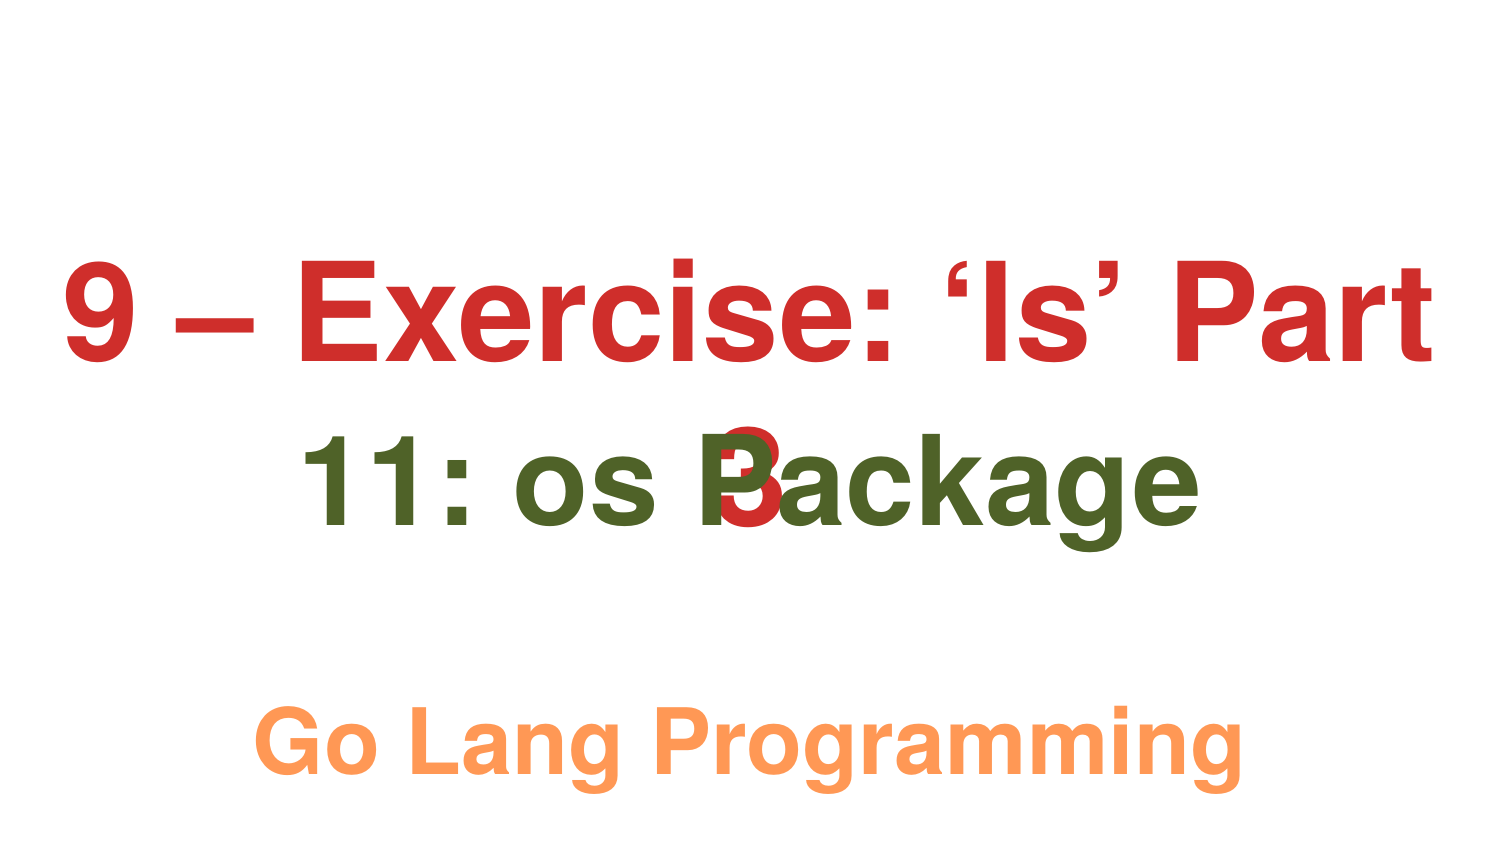

9 – Exercise: ‘ls’ Part 3
11: os Package
Go Lang Programming